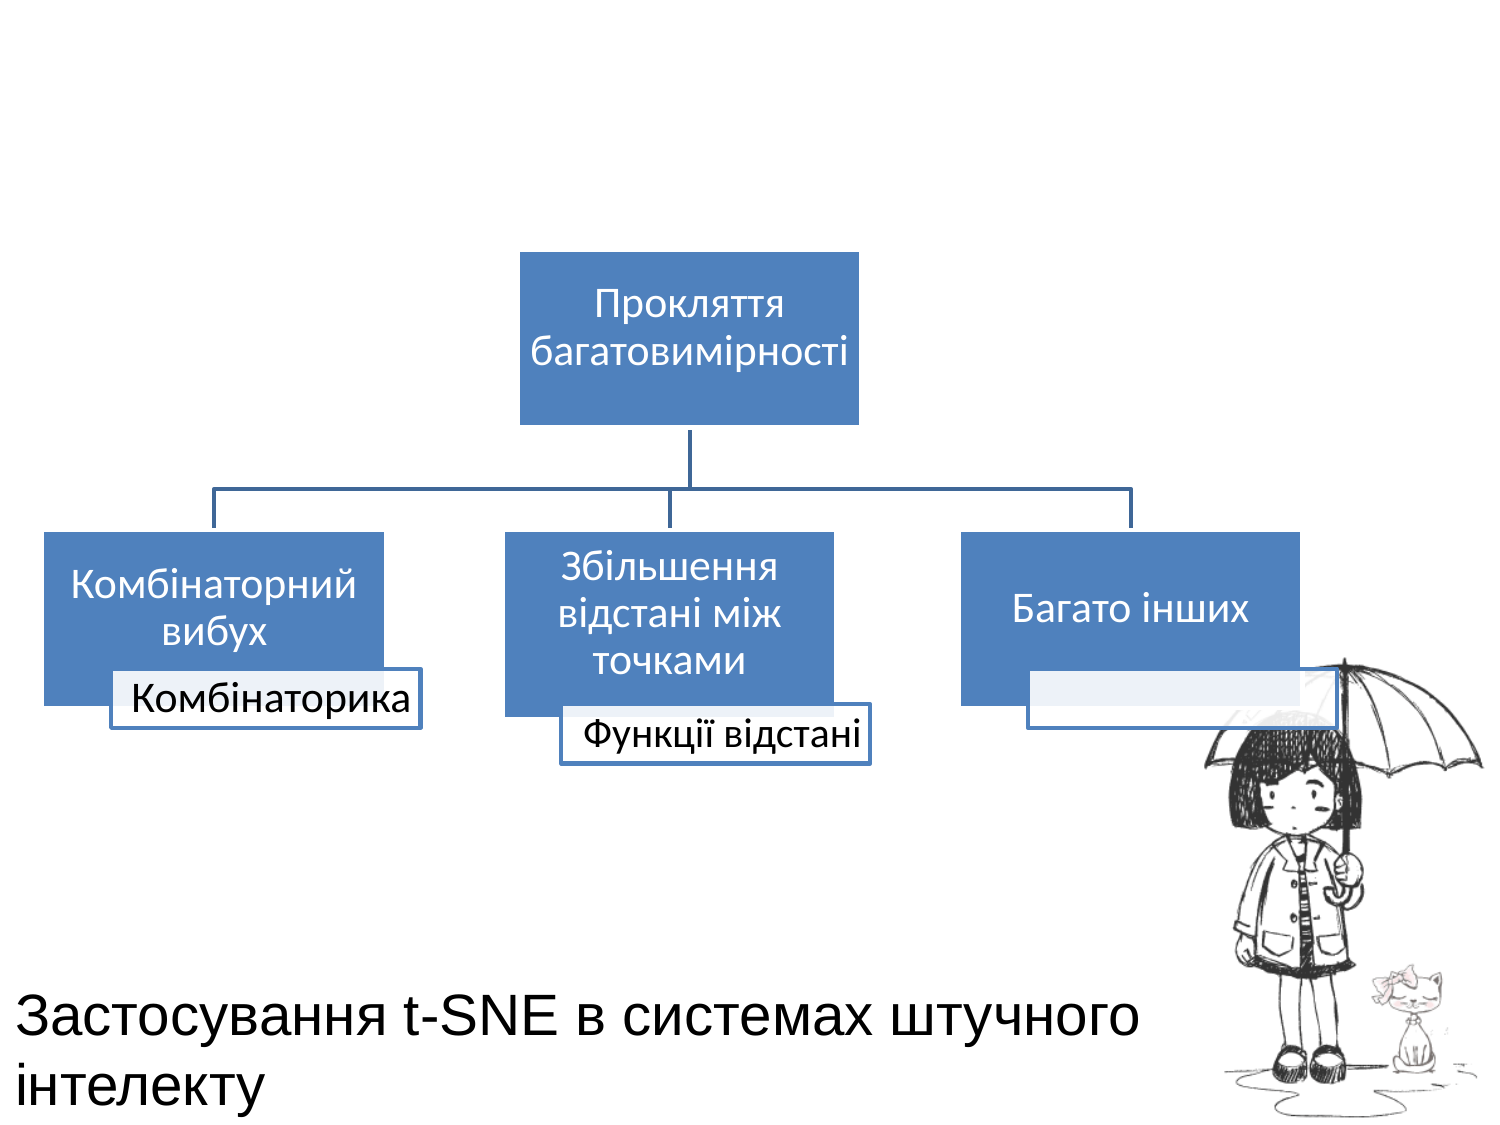

Прокляття багатовимірності

Комбінаторний вибух
Комбінаторика
Збільшення відстані між точками
Функції відстані
Багато інших

# Застосування t-SNE в системах штучного інтелекту